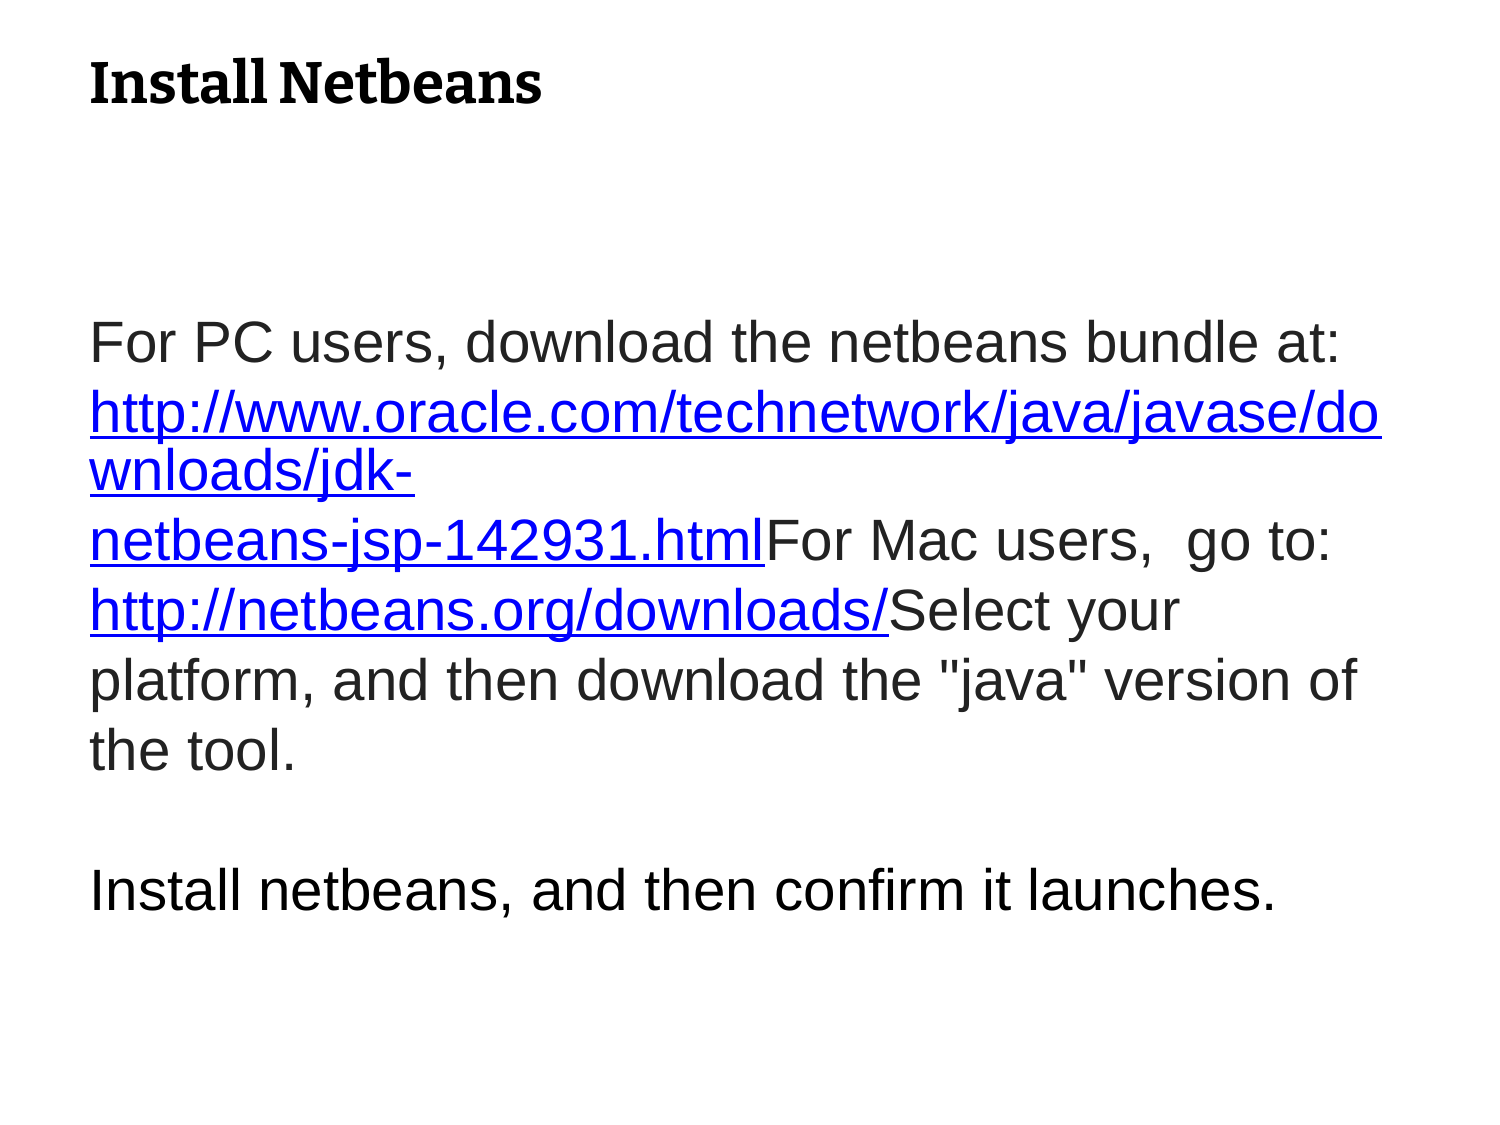

Install Netbeans
For PC users, download the netbeans bundle at:
http://www.oracle.com/technetwork/java/javase/downloads/jdk-netbeans-jsp-142931.html
For Mac users,  go to:
http://netbeans.org/downloads/
Select your platform, and then download the "java" version of the tool.

Install netbeans, and then confirm it launches.